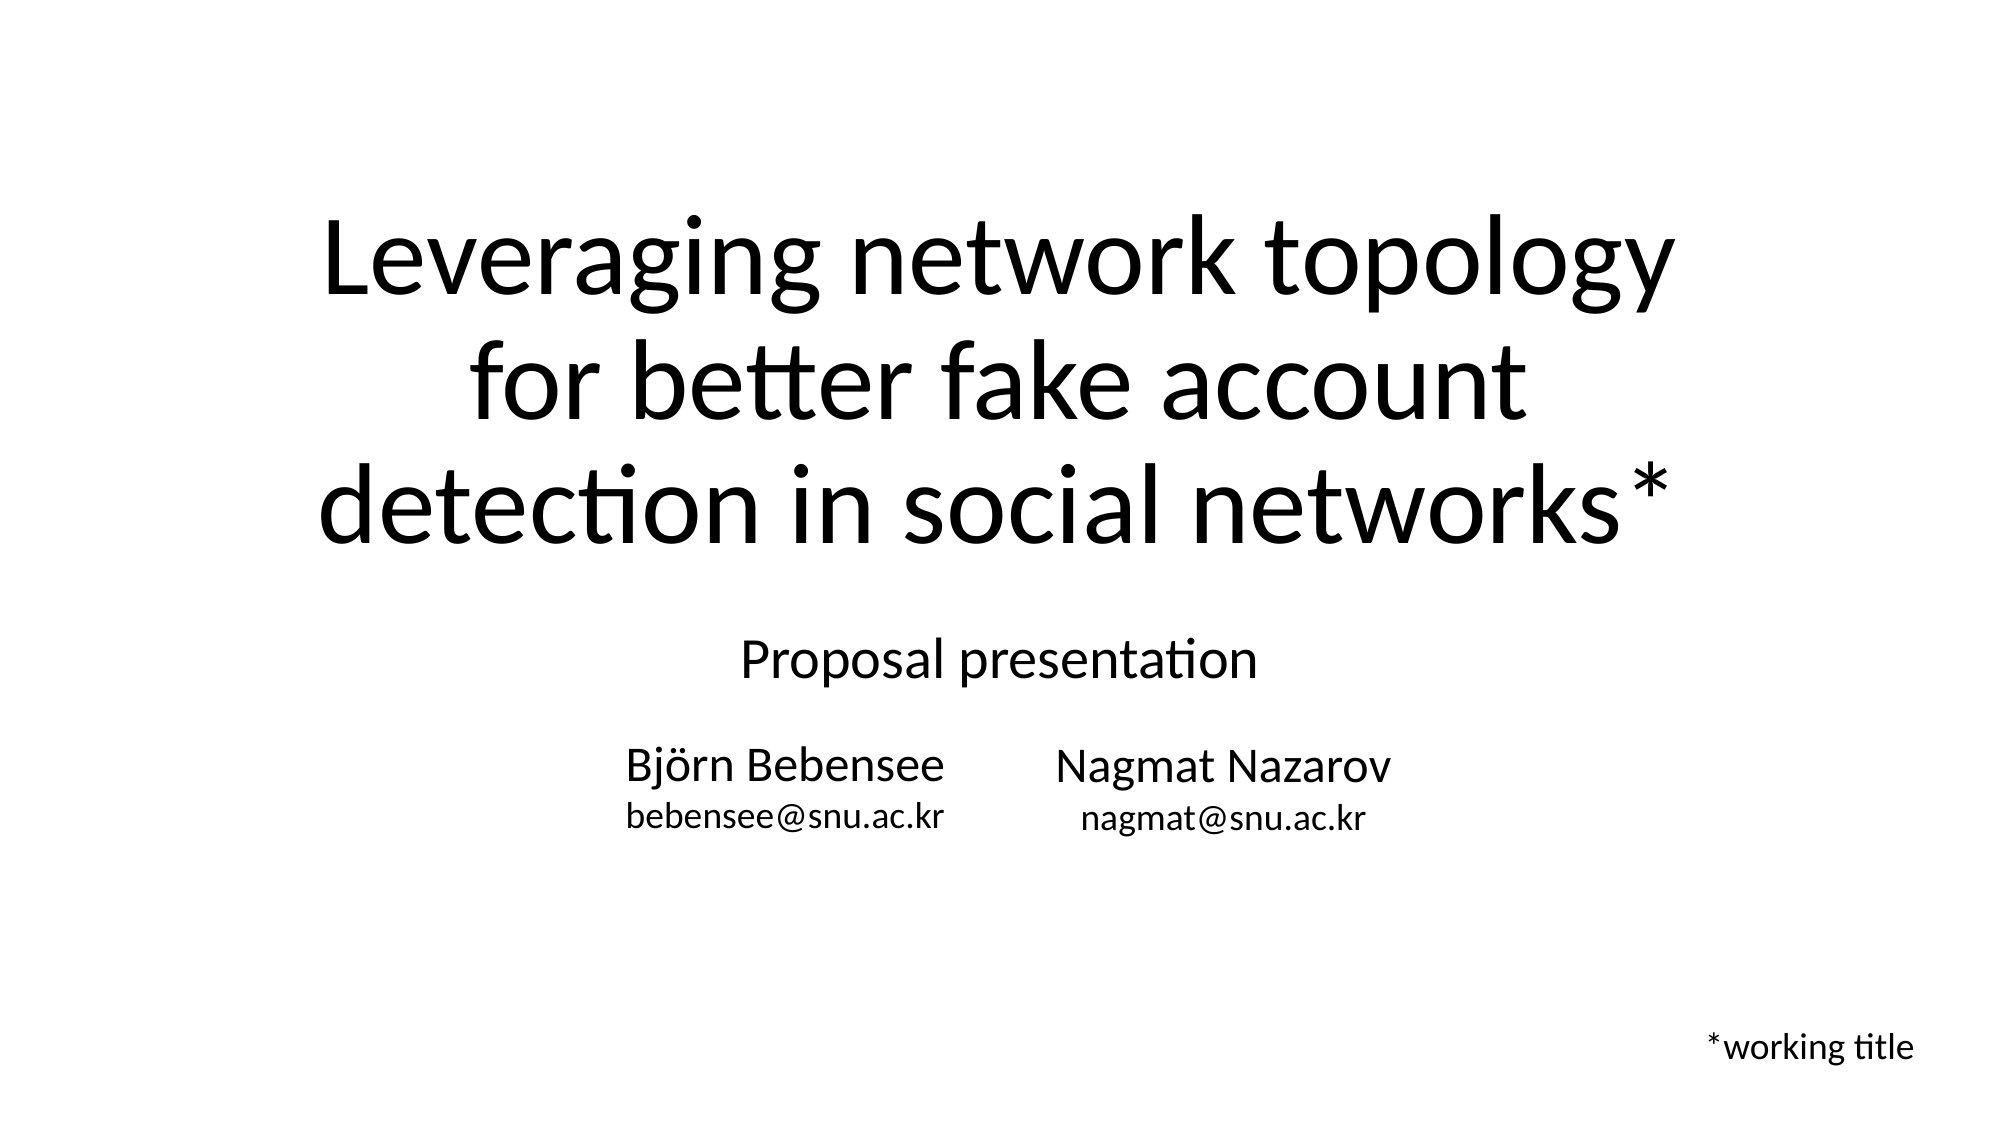

# Leveraging network topology for better fake account detection in social networks*
Proposal presentation
Björn Bebensee
bebensee@snu.ac.kr
Nagmat Nazarov
nagmat@snu.ac.kr
*working title